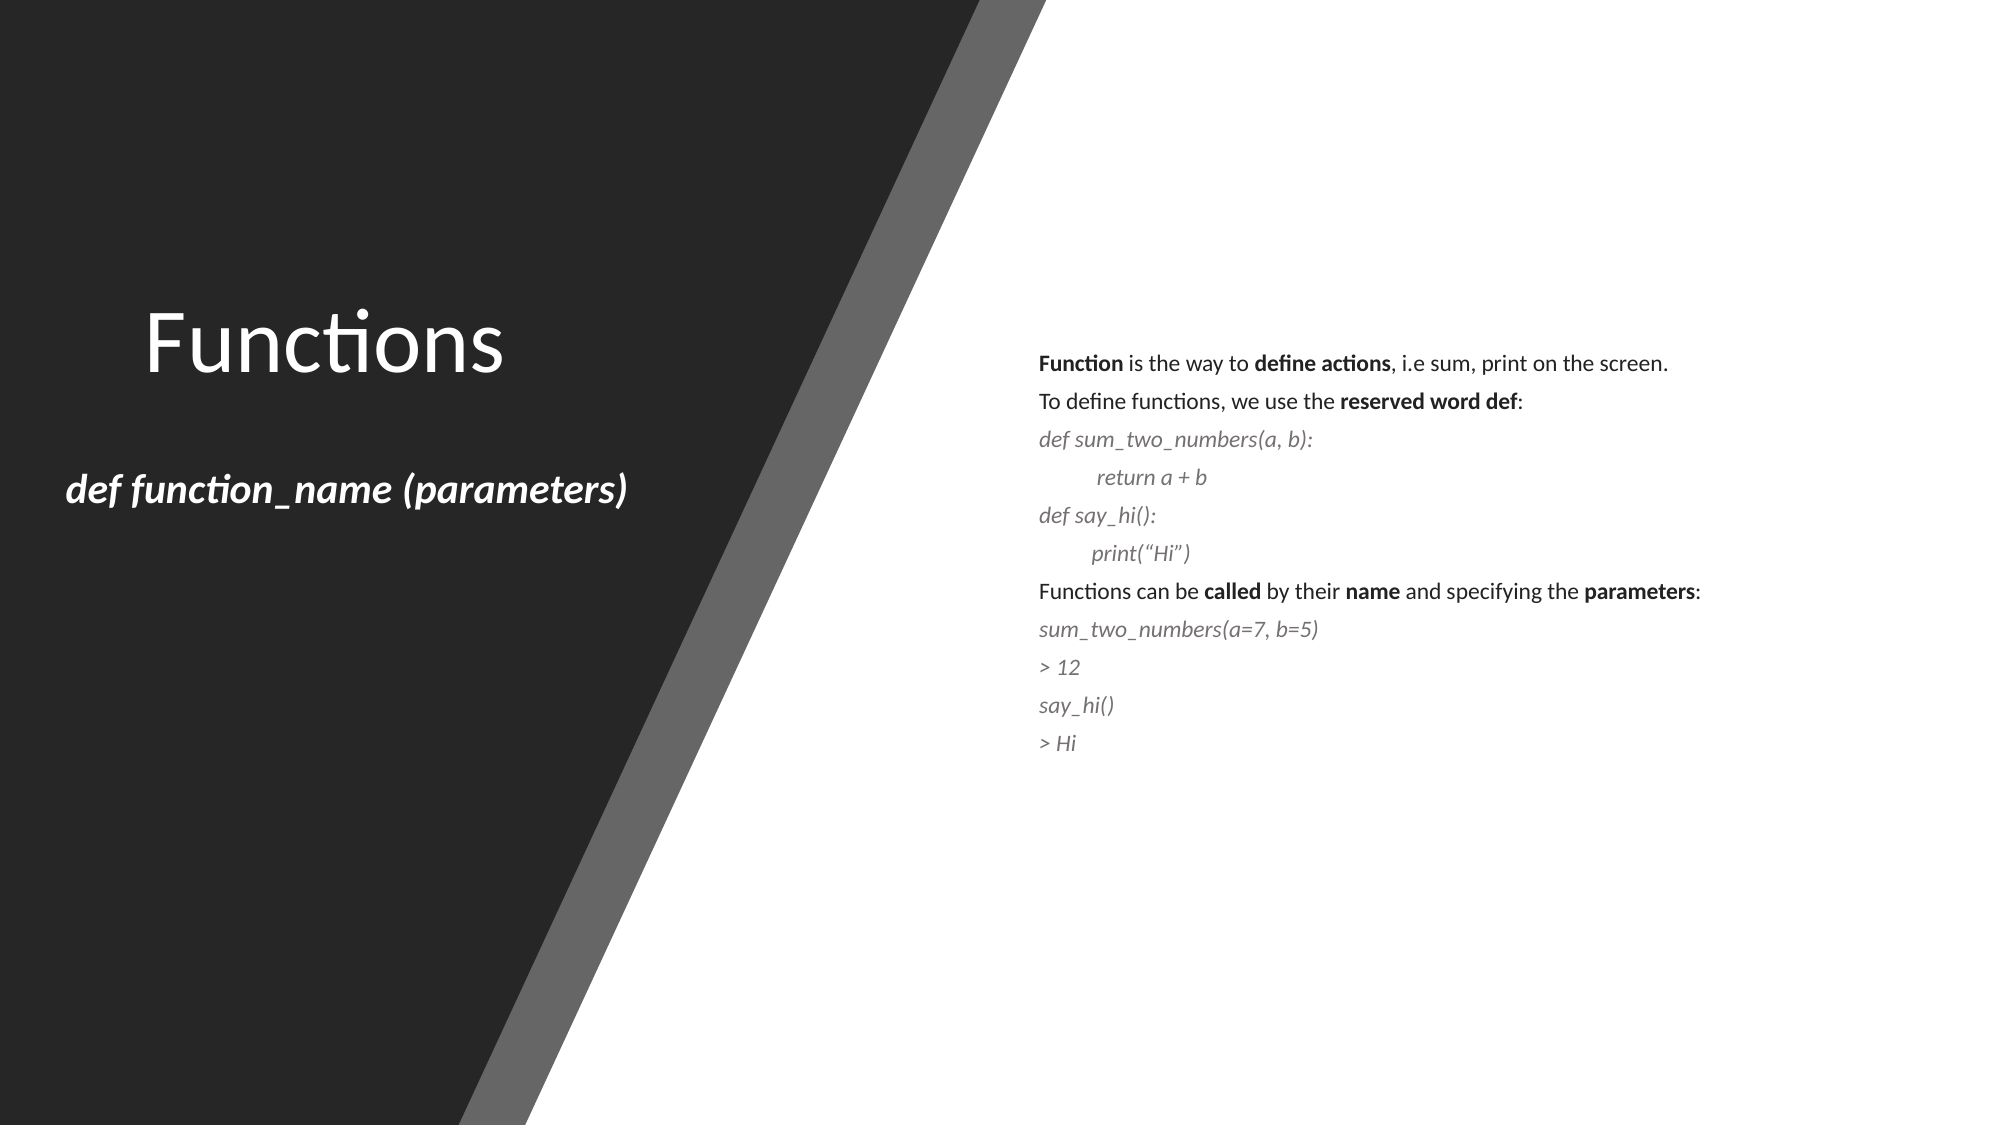

# Functions
Function is the way to define actions, i.e sum, print on the screen.
To define functions, we use the reserved word def:
def sum_two_numbers(a, b):
           return a + b
def say_hi():
          print(“Hi”)
Functions can be called by their name and specifying the parameters:
sum_two_numbers(a=7, b=5)
> 12
say_hi()
> Hi
def function_name (parameters)